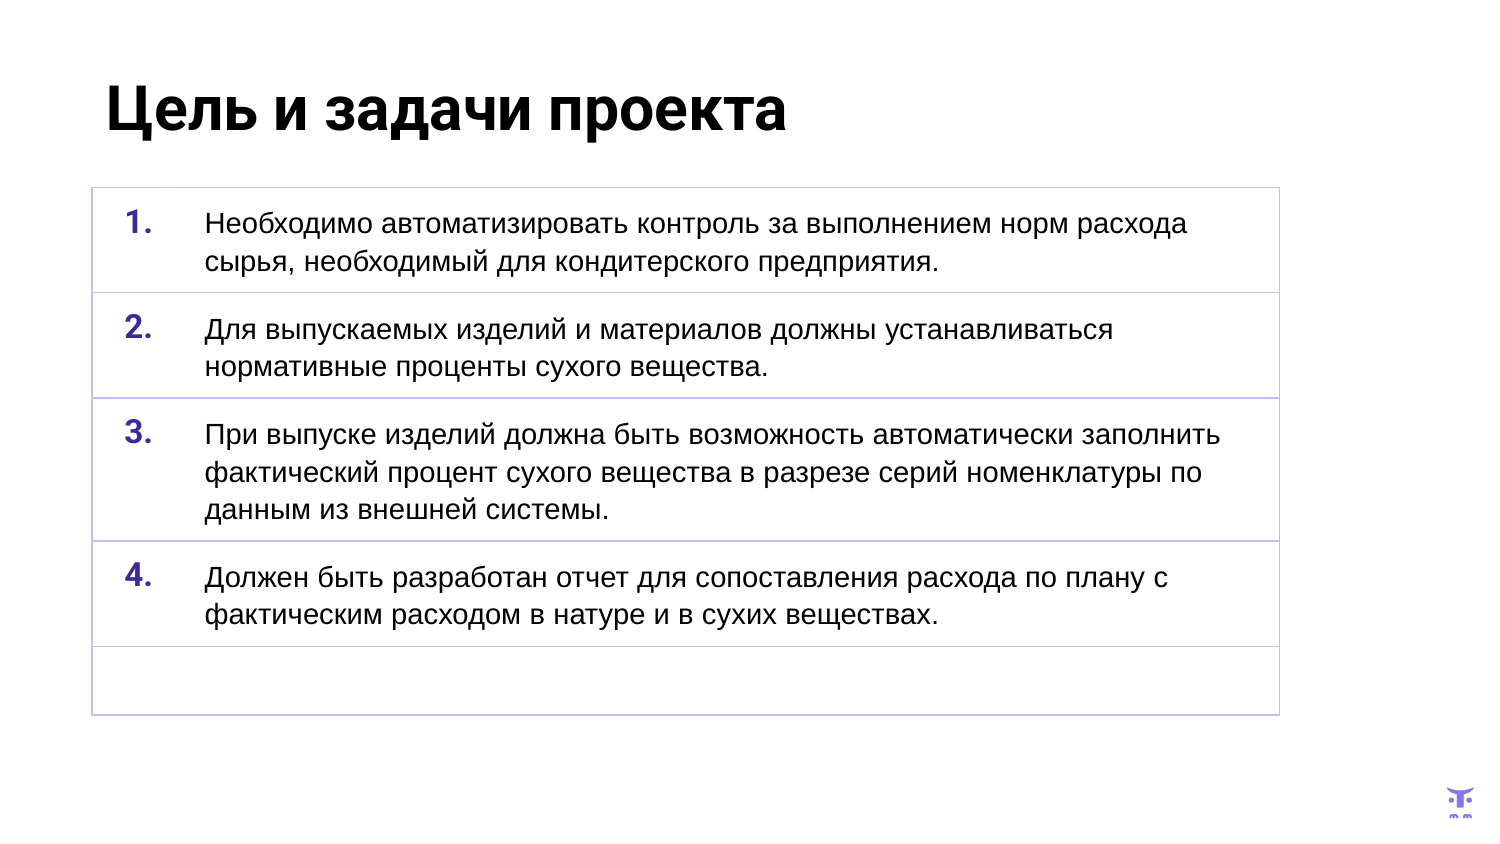

Цель и задачи проекта
| 1. | Необходимо автоматизировать контроль за выполнением норм расхода сырья, необходимый для кондитерского предприятия. |
| --- | --- |
| 2. | Для выпускаемых изделий и материалов должны устанавливаться нормативные проценты сухого вещества. |
| 3. | При выпуске изделий должна быть возможность автоматически заполнить фактический процент сухого вещества в разрезе серий номенклатуры по данным из внешней системы. |
| 4. | Должен быть разработан отчет для сопоставления расхода по плану с фактическим расходом в натуре и в сухих веществах. |
|  |  |